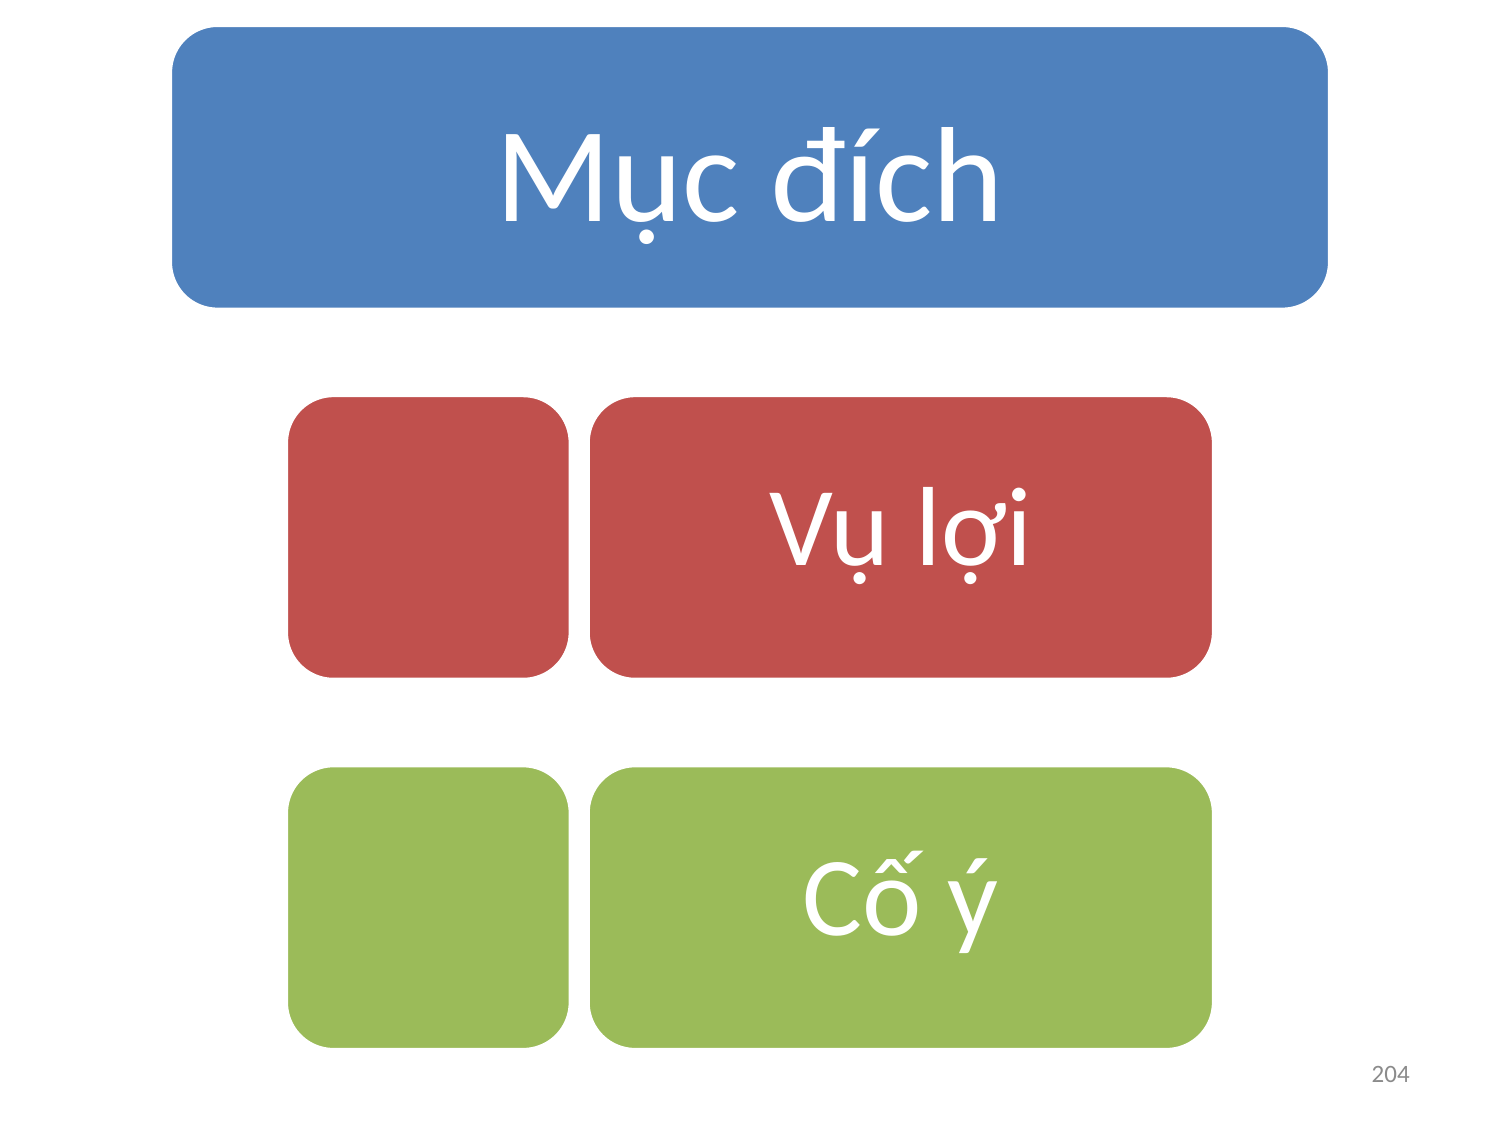

Mục đích
Vụ lợi
Cố ý
204